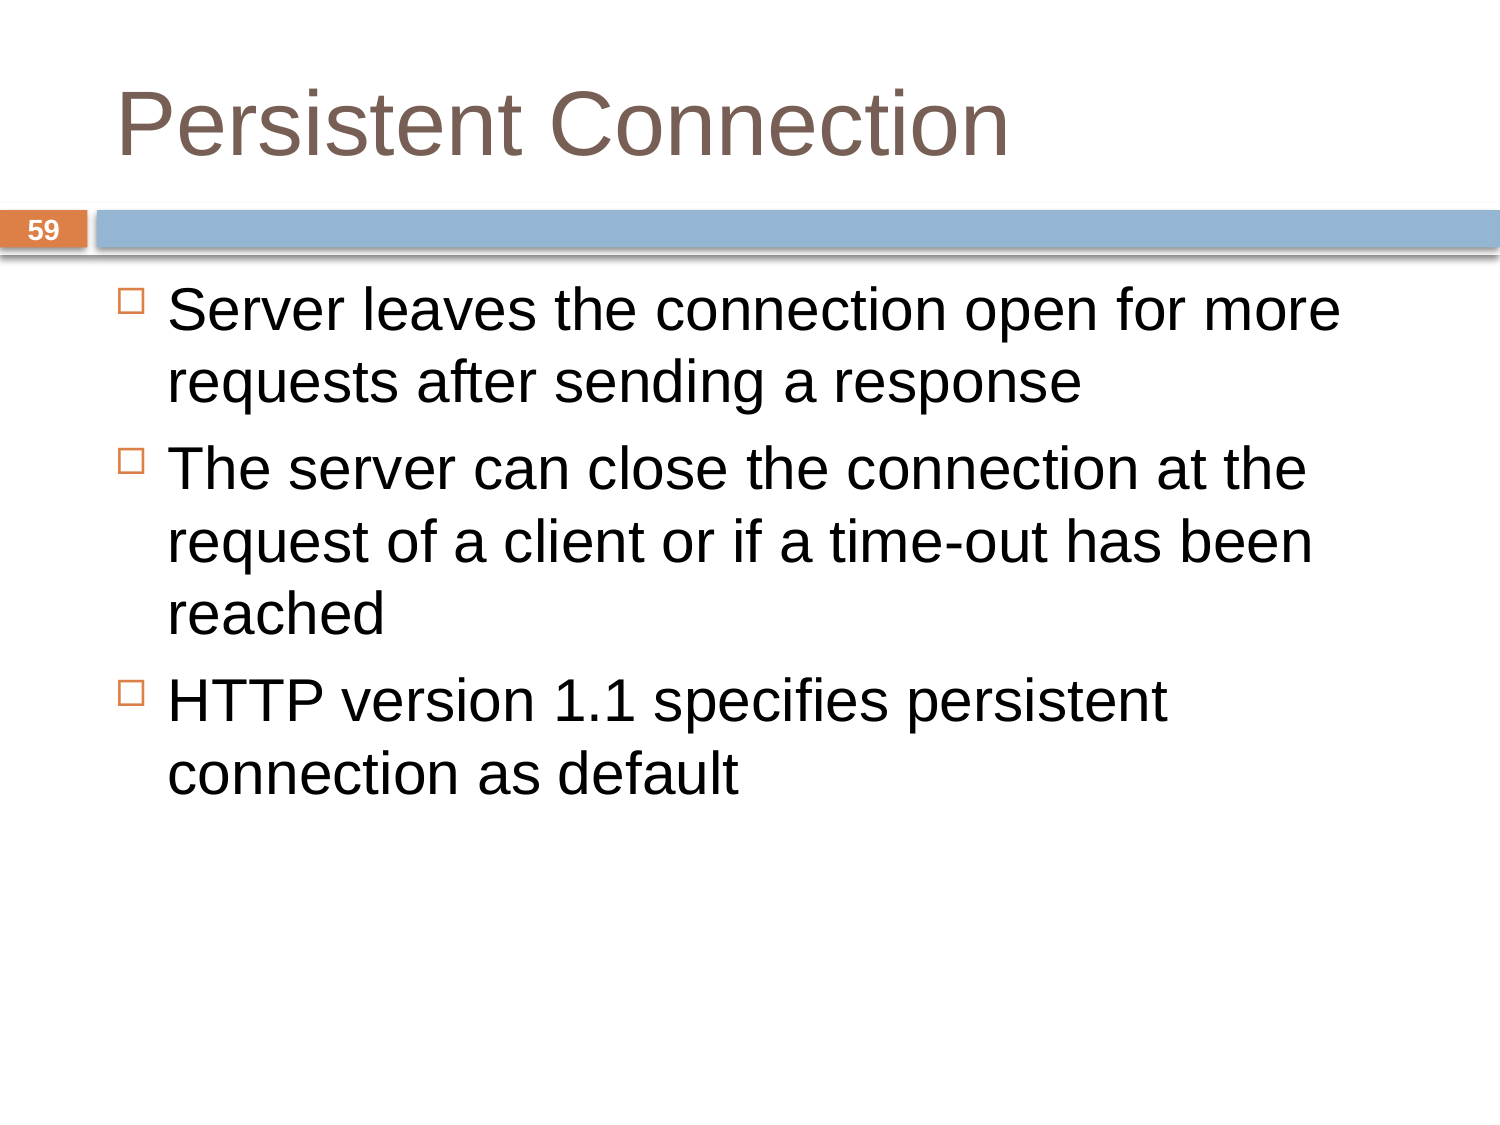

# Persistent Connection
59
Server leaves the connection open for more requests after sending a response
The server can close the connection at the request of a client or if a time-out has been reached
HTTP version 1.1 specifies persistent connection as default